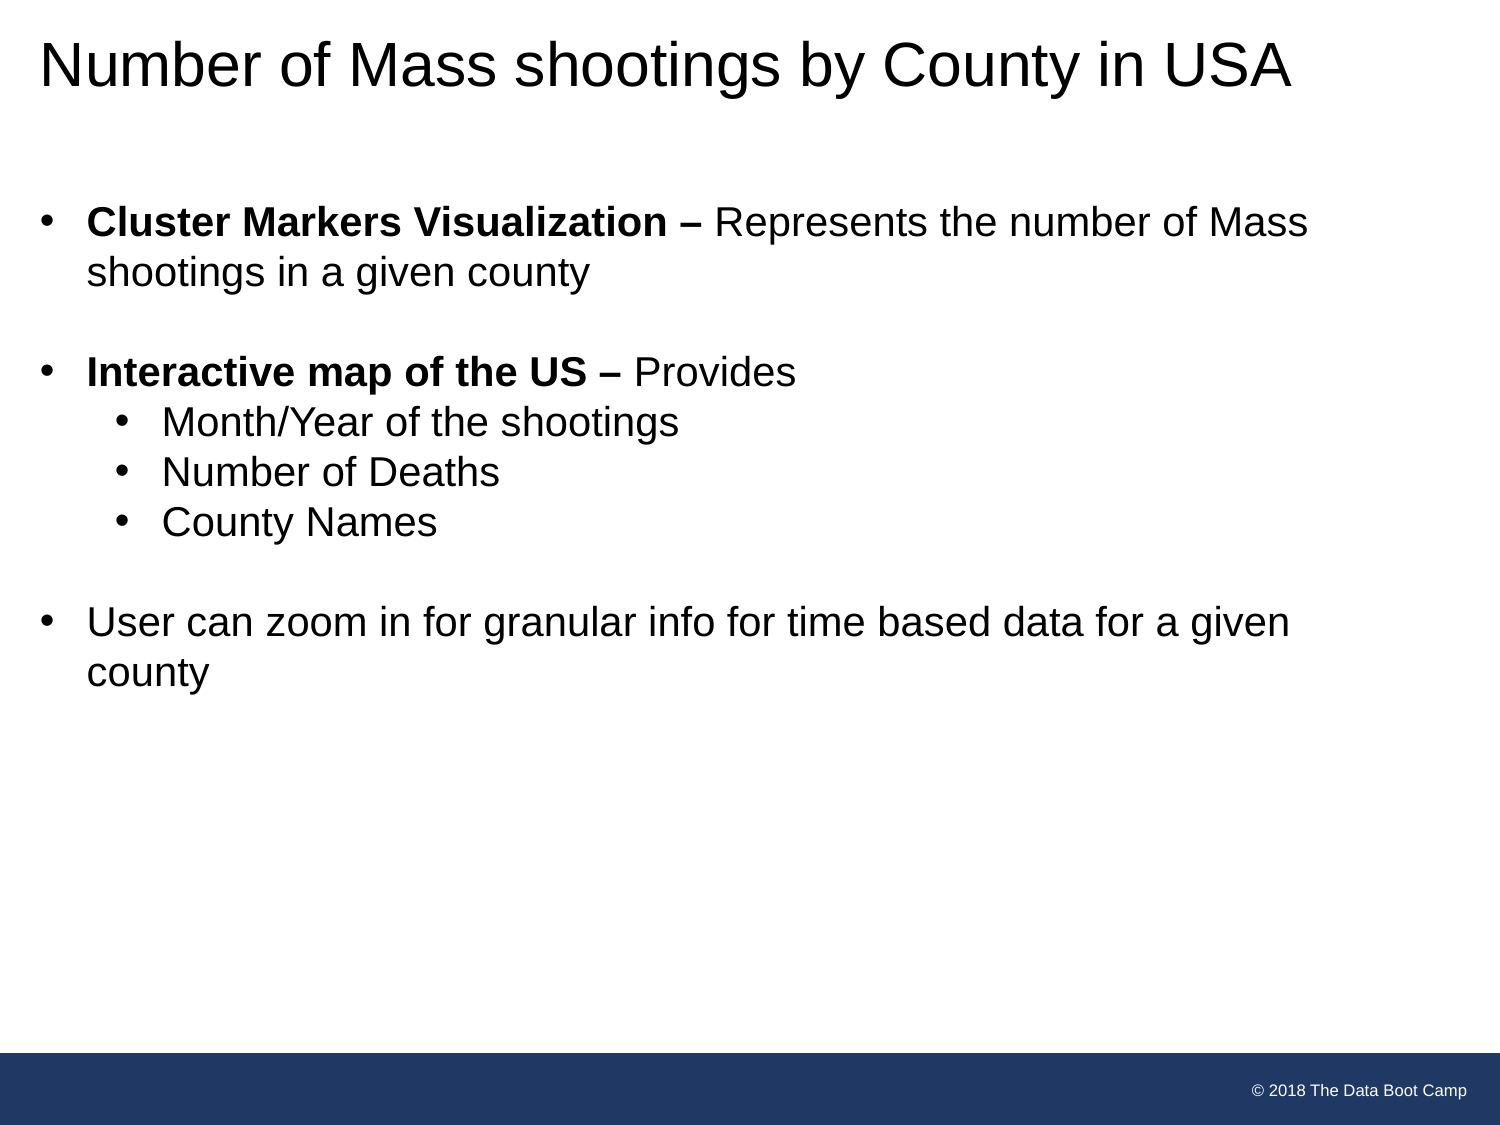

Number of Mass shootings by County in USA
Cluster Markers Visualization – Represents the number of Mass shootings in a given county

Interactive map of the US – Provides
Month/Year of the shootings
Number of Deaths
County Names

User can zoom in for granular info for time based data for a given county